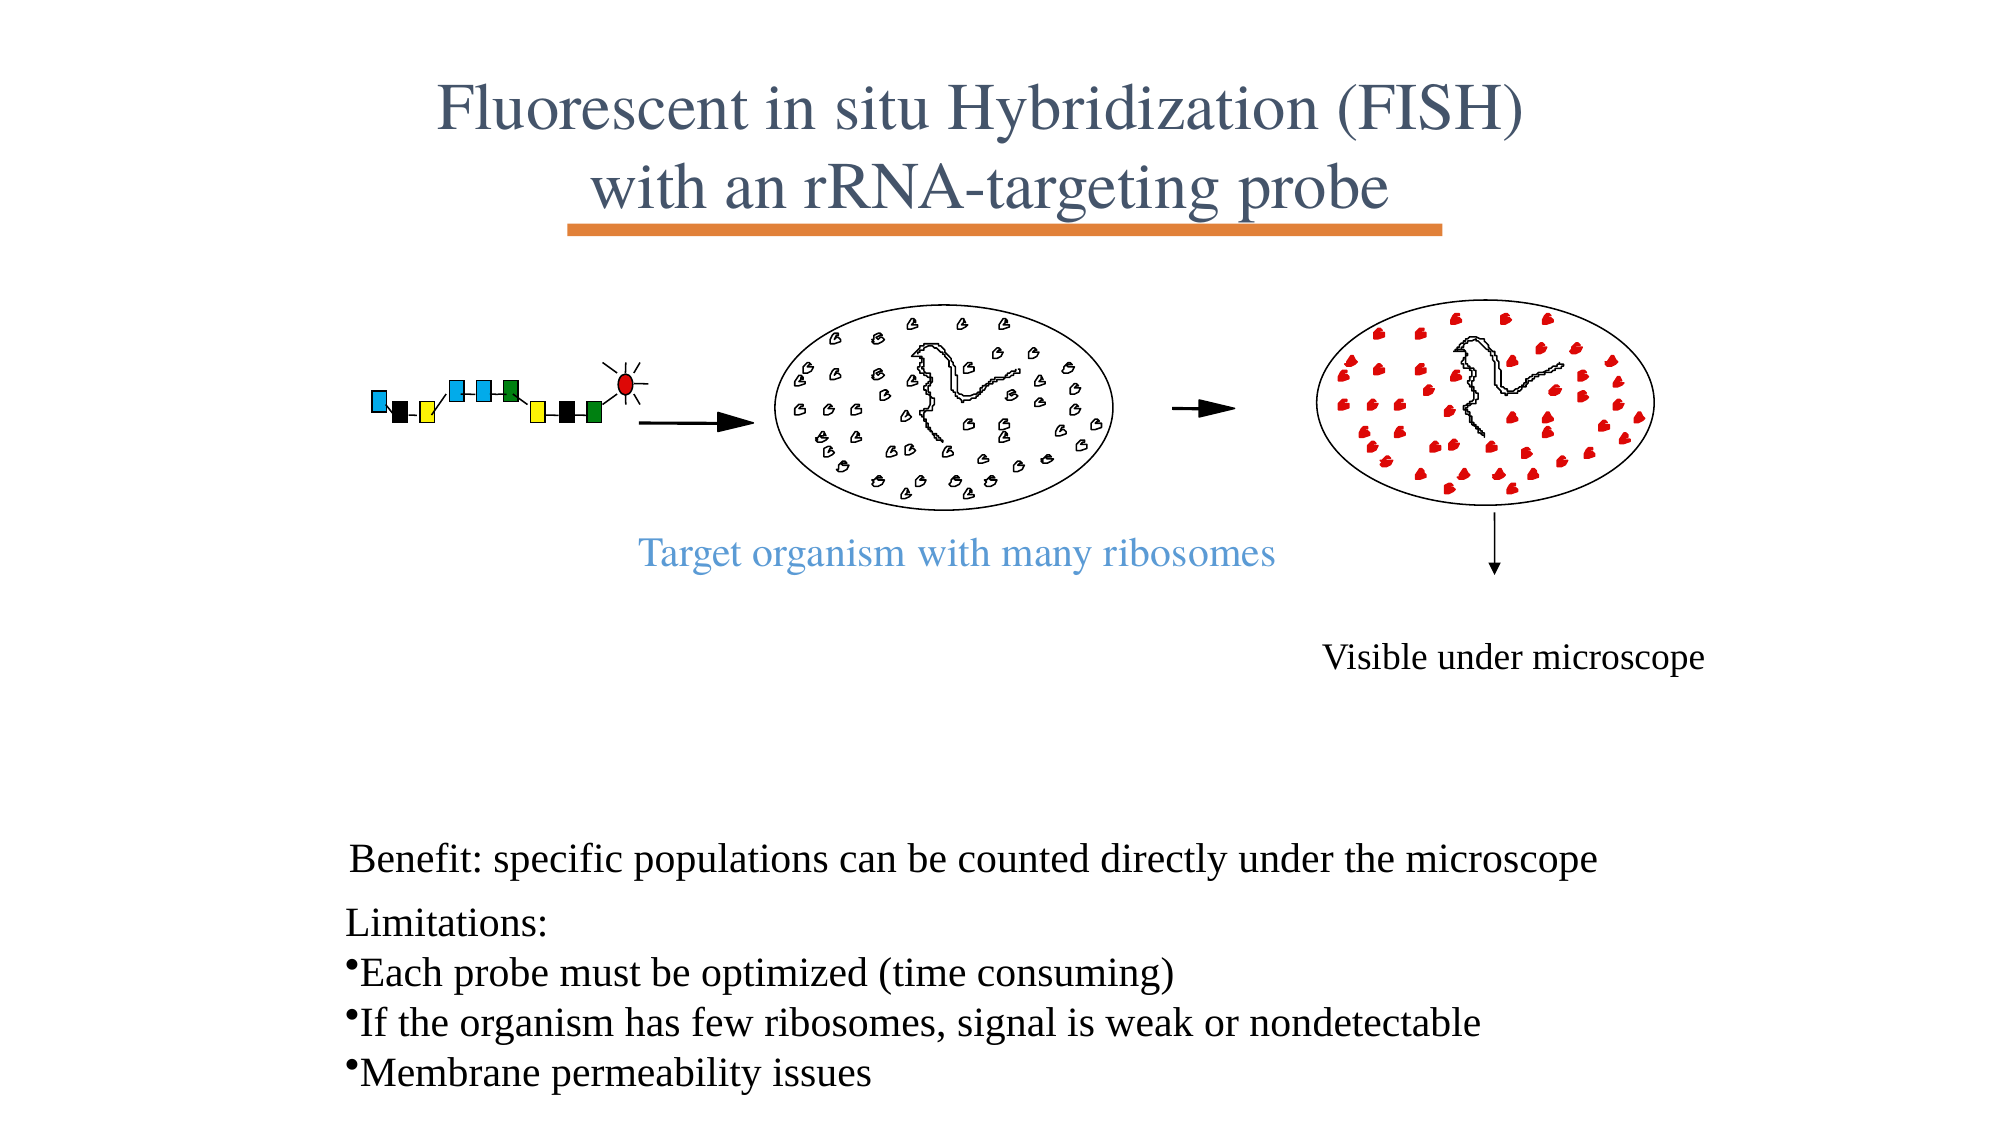

Fluorescent in situ Hybridization (FISH)
 with an rRNA-targeting probe

Target organism with many ribosomes
Visible under microscope
Benefit: specific populations can be counted directly under the microscope
Limitations:
Each probe must be optimized (time consuming)
If the organism has few ribosomes, signal is weak or nondetectable
Membrane permeability issues